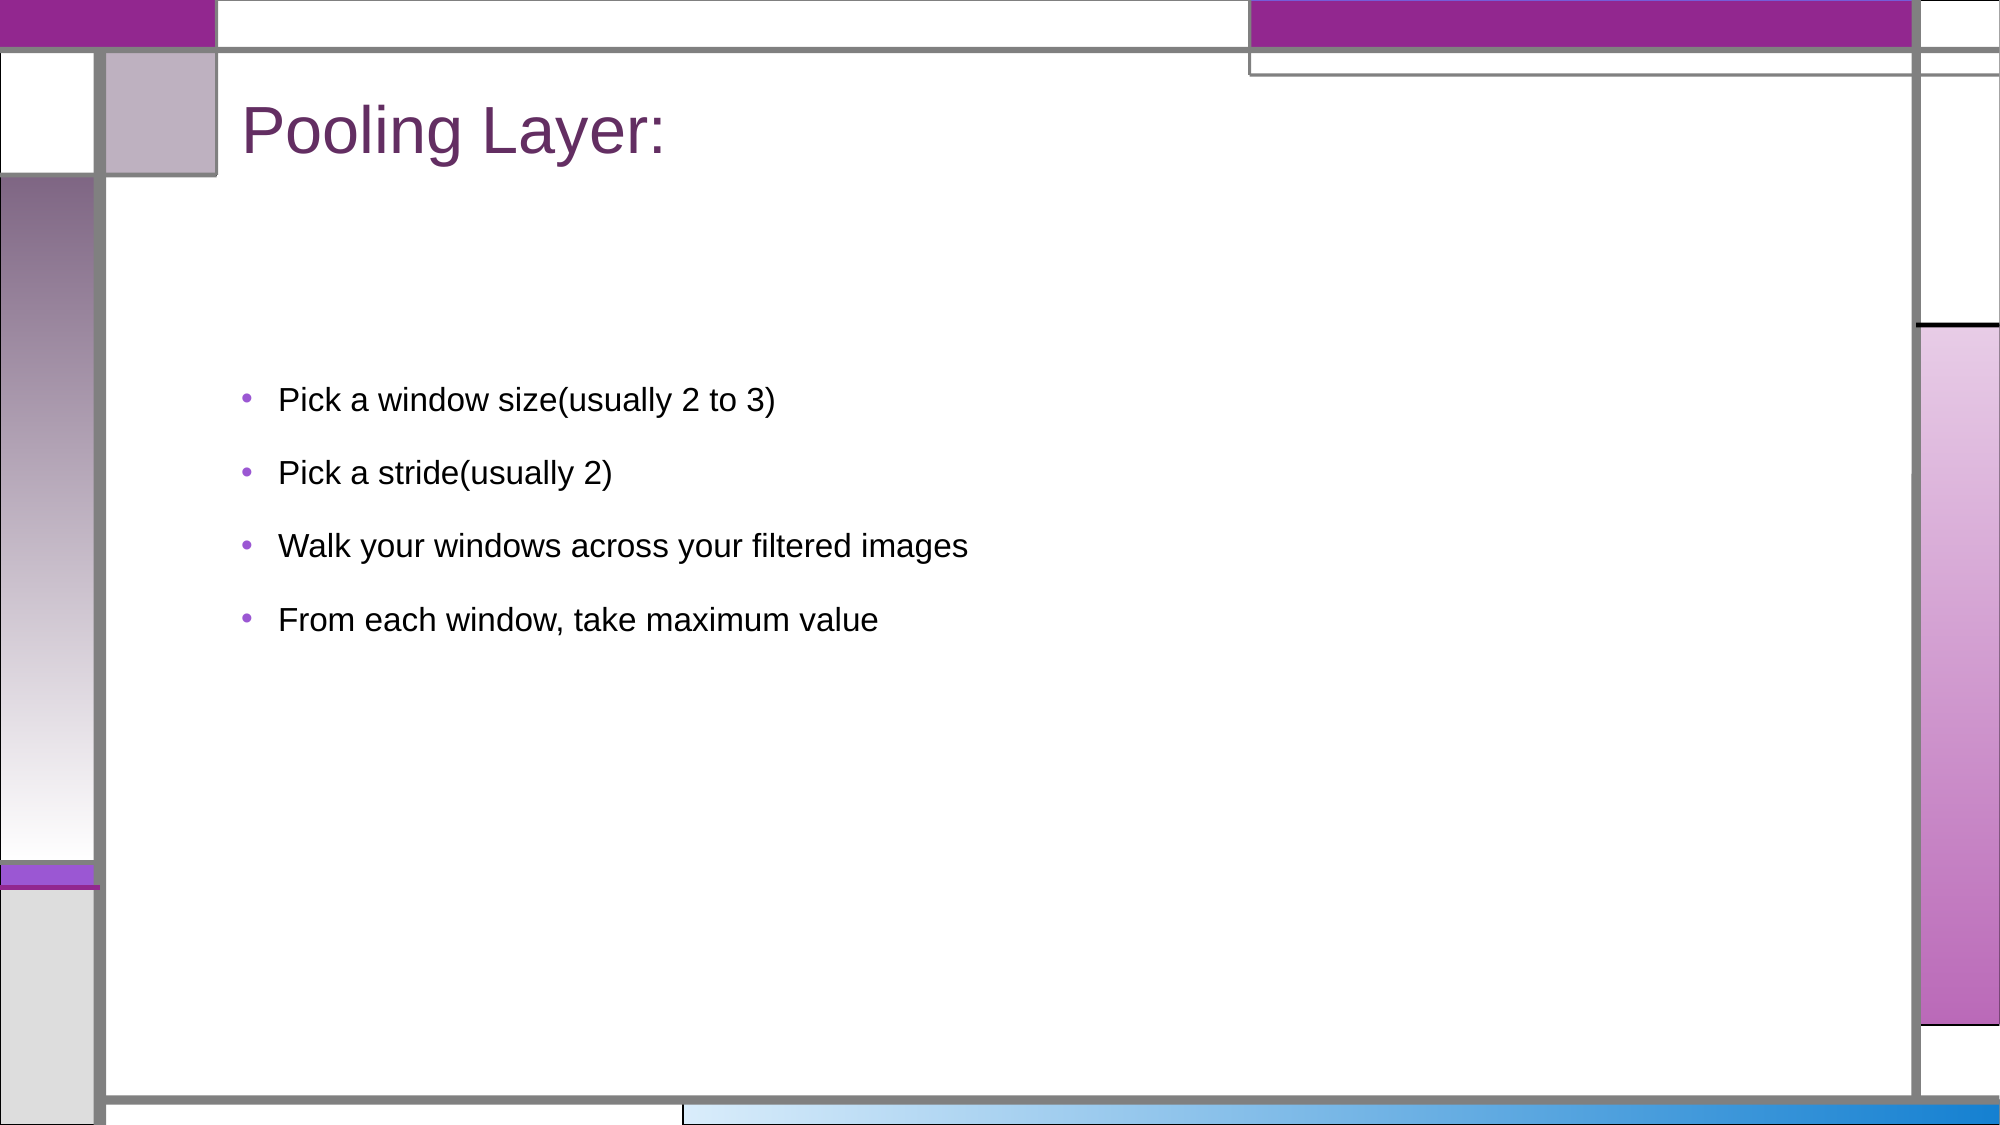

# Pooling Layer:
Pick a window size(usually 2 to 3)
Pick a stride(usually 2)
Walk your windows across your filtered images
From each window, take maximum value